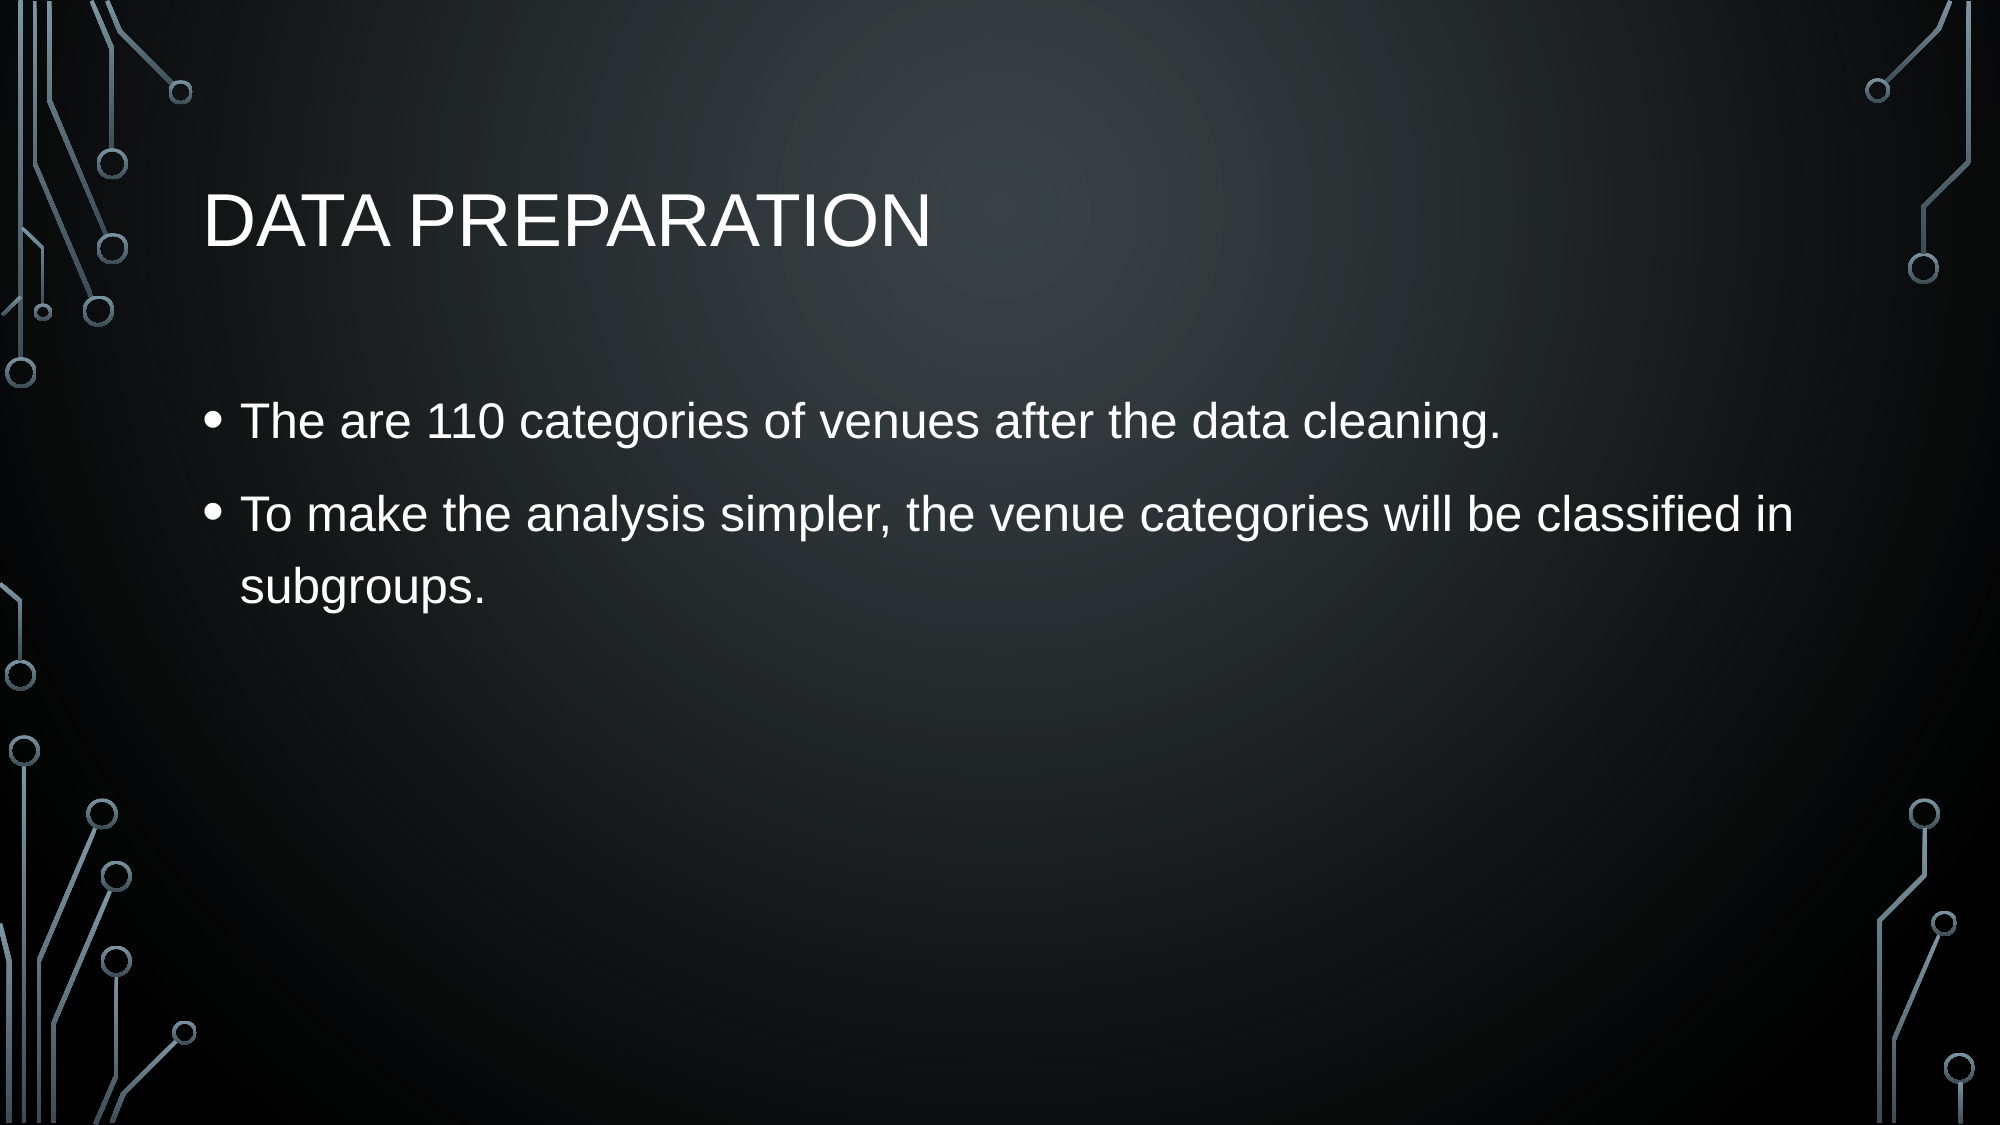

# Data preparation
The are 110 categories of venues after the data cleaning.
To make the analysis simpler, the venue categories will be classified in subgroups.